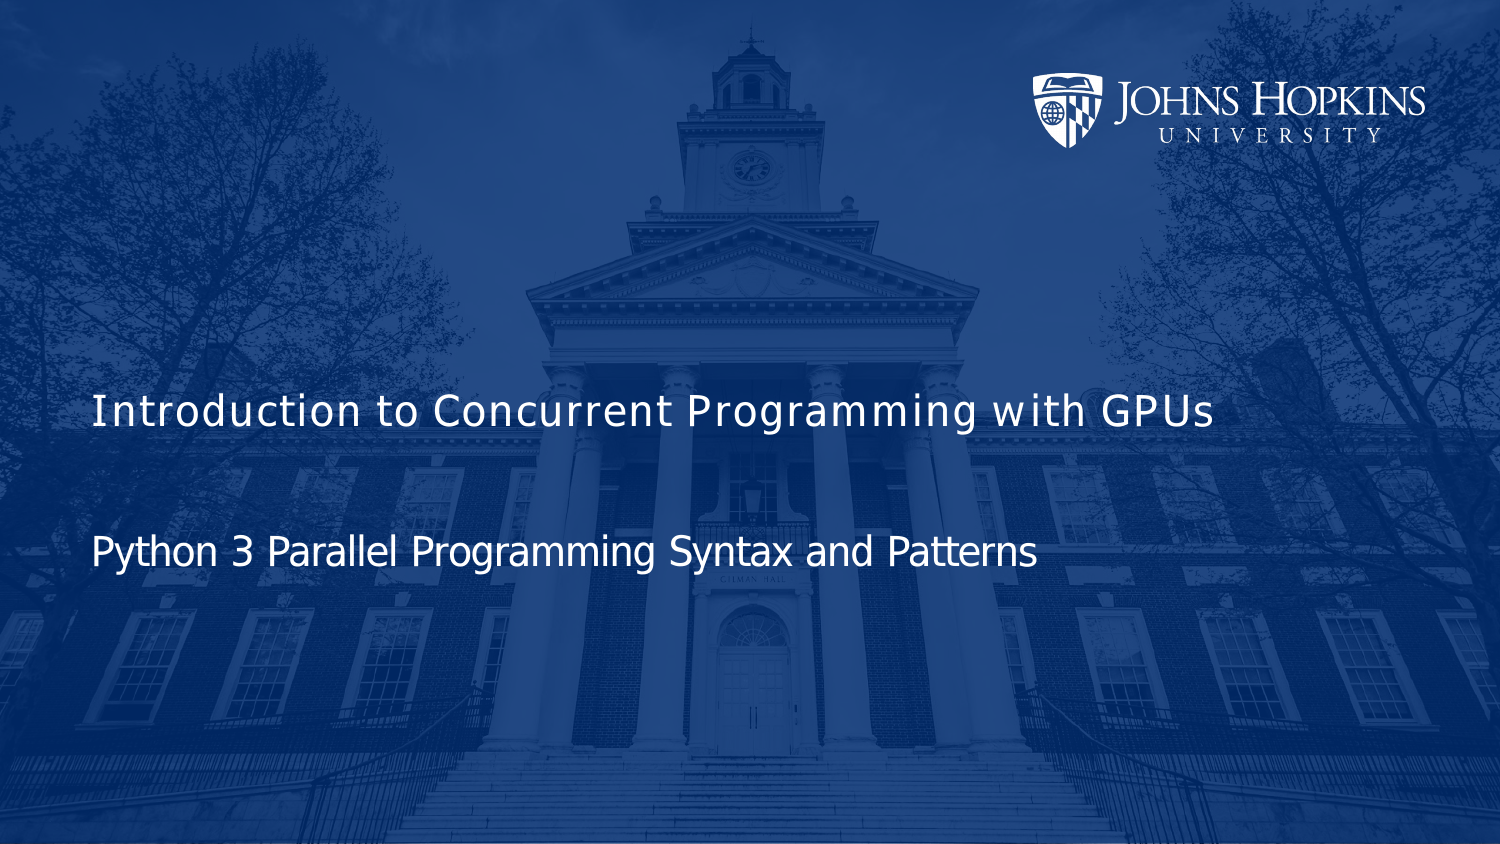

# Introduction to Concurrent Programming with GPUs
Python 3 Parallel Programming Syntax and Patterns